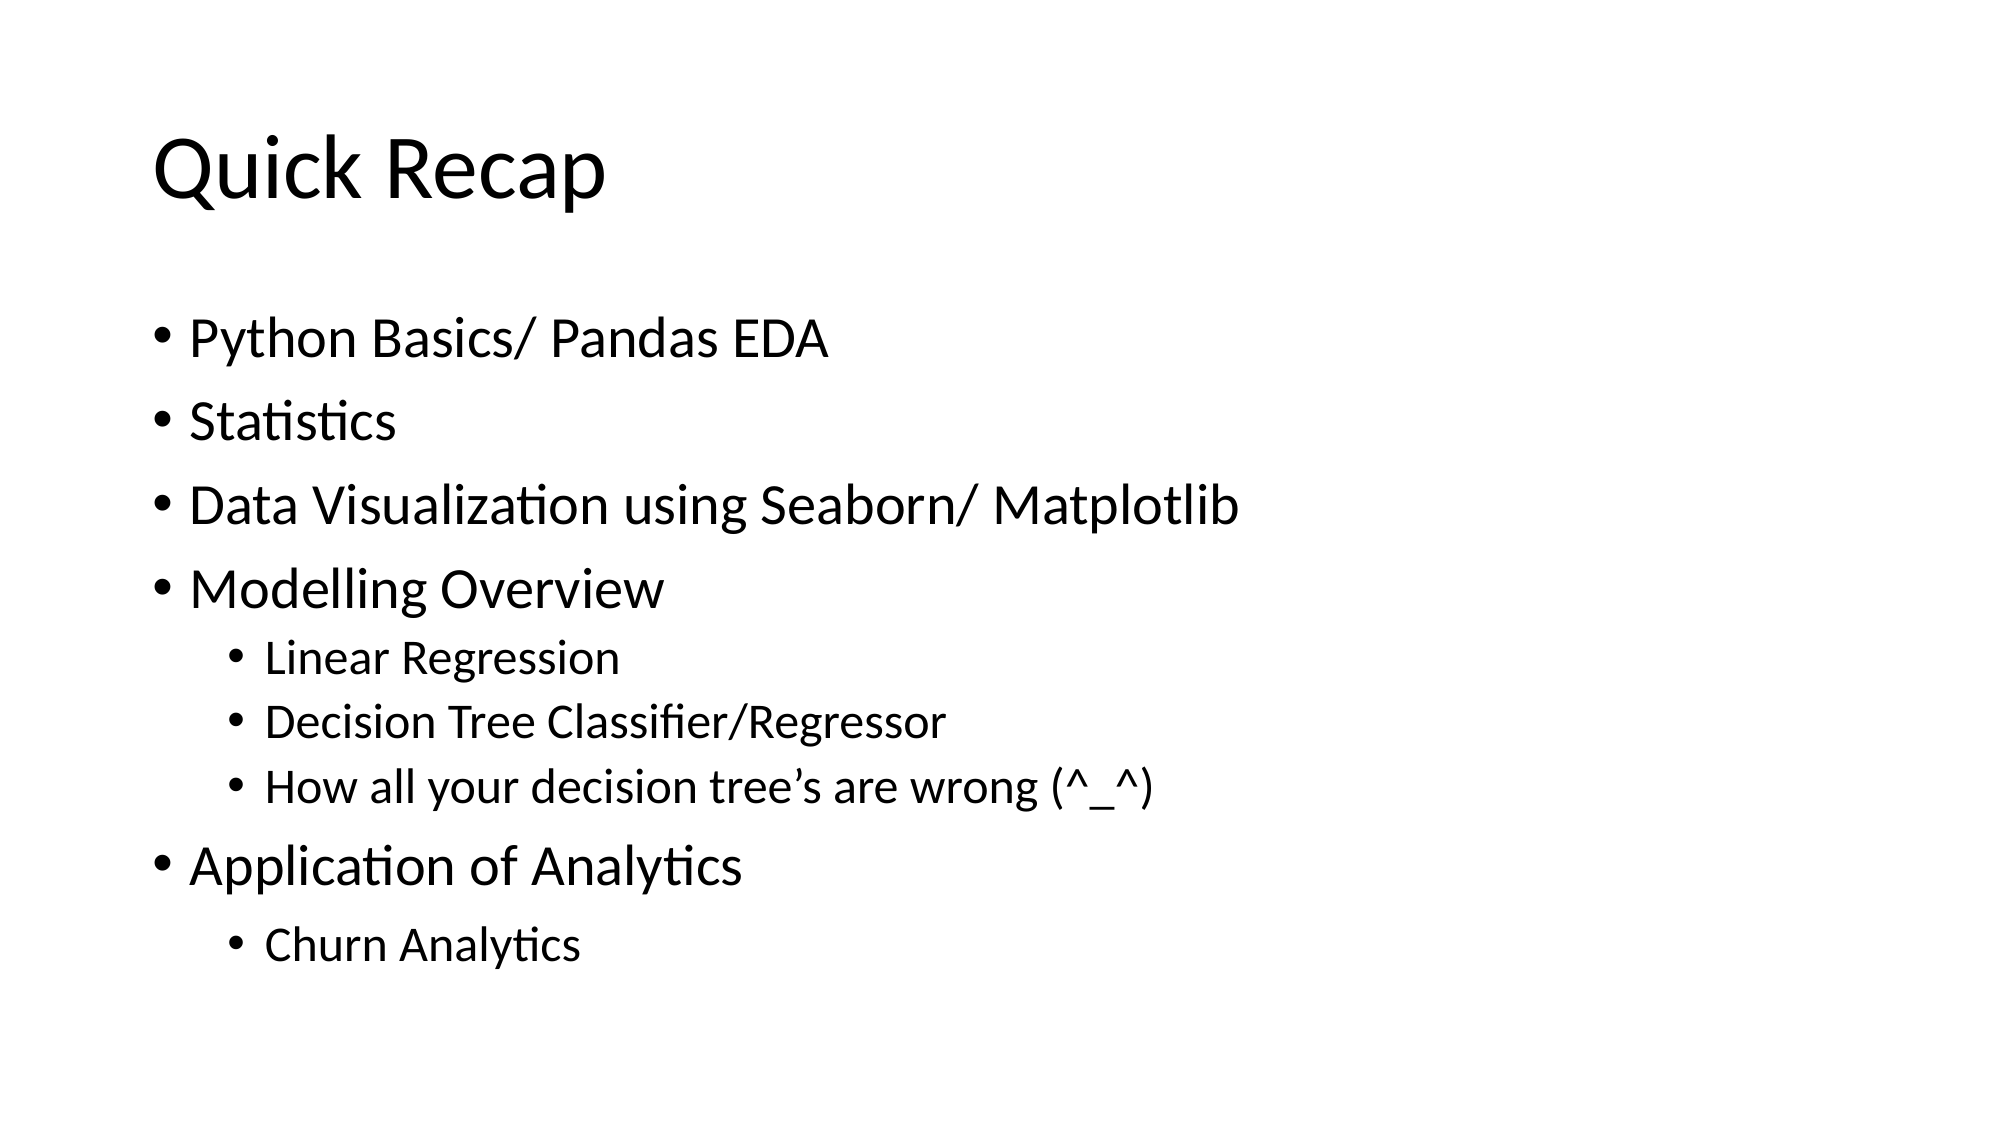

# Quick Recap
Python Basics/ Pandas EDA
Statistics
Data Visualization using Seaborn/ Matplotlib
Modelling Overview
Linear Regression
Decision Tree Classifier/Regressor
How all your decision tree’s are wrong (^_^)
Application of Analytics
Churn Analytics